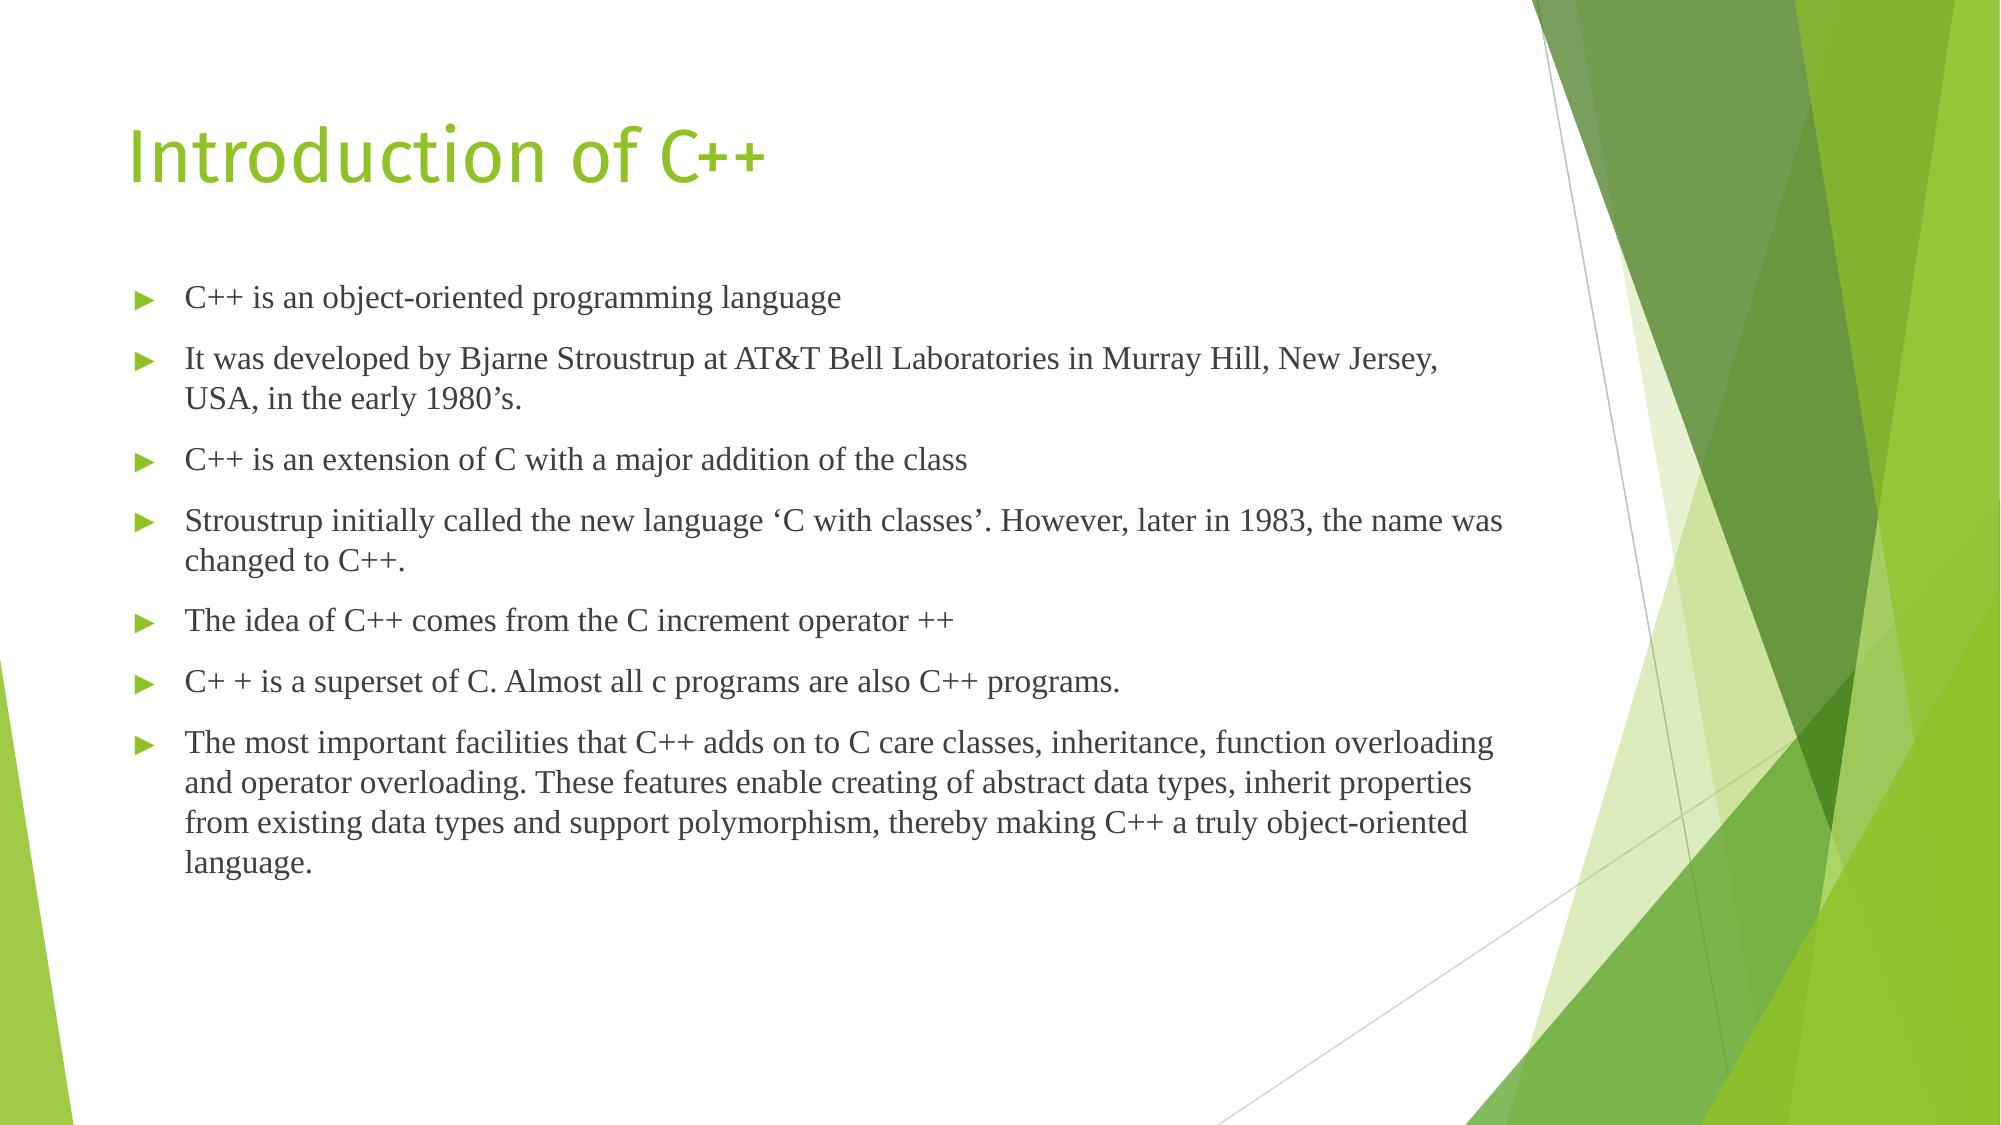

# Introduction of C++
C++ is an object-oriented programming language
It was developed by Bjarne Stroustrup at AT&T Bell Laboratories in Murray Hill, New Jersey, USA, in the early 1980’s.
C++ is an extension of C with a major addition of the class
Stroustrup initially called the new language ‘C with classes’. However, later in 1983, the name was changed to C++.
The idea of C++ comes from the C increment operator ++
C+ + is a superset of C. Almost all c programs are also C++ programs.
The most important facilities that C++ adds on to C care classes, inheritance, function overloading and operator overloading. These features enable creating of abstract data types, inherit properties from existing data types and support polymorphism, thereby making C++ a truly object-oriented language.